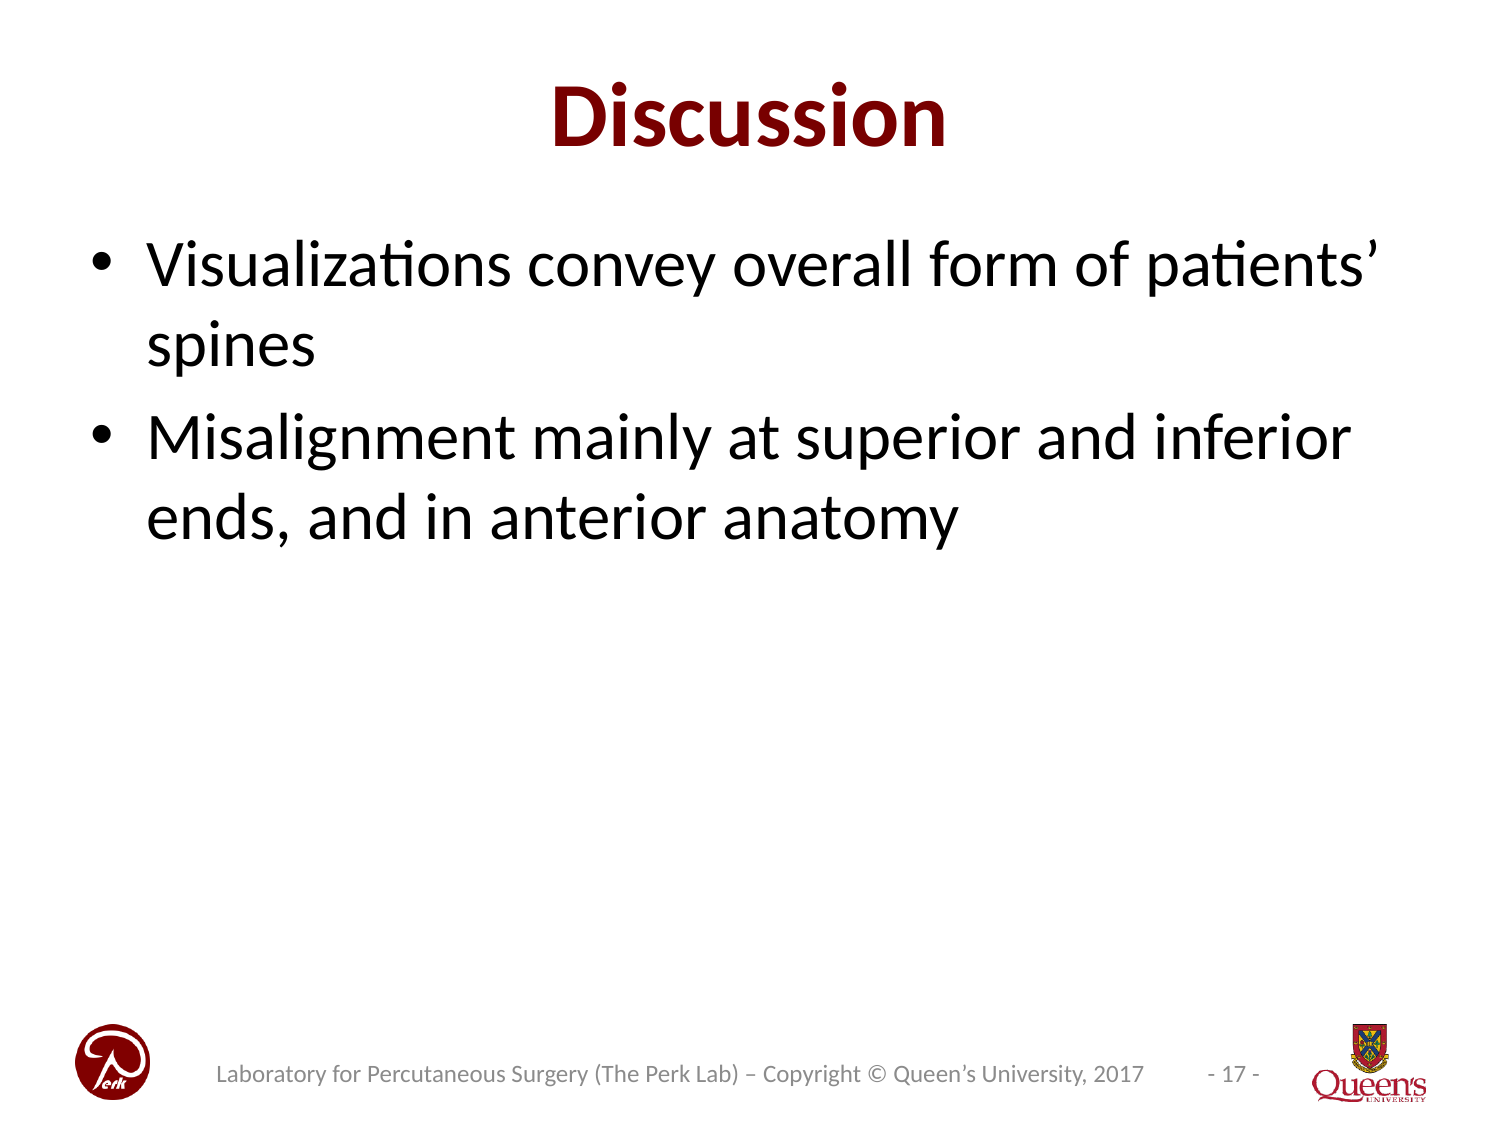

# Discussion
Visualizations convey overall form of patients’ spines
Misalignment mainly at superior and inferior ends, and in anterior anatomy
Laboratory for Percutaneous Surgery (The Perk Lab) – Copyright © Queen’s University, 2017
- 17 -